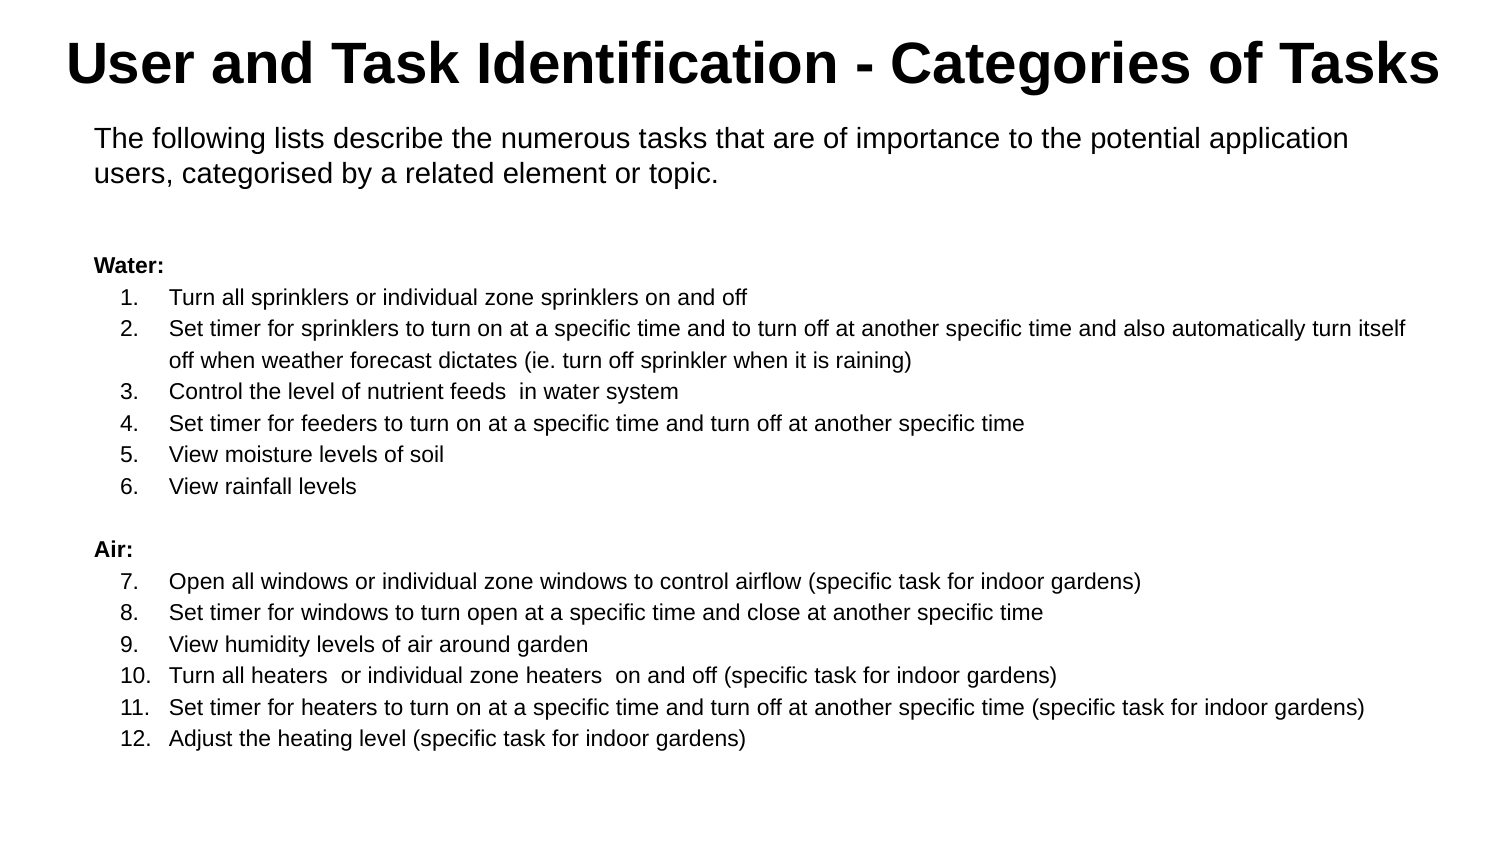

# User and Task Identification - Categories of Tasks
The following lists describe the numerous tasks that are of importance to the potential application users, categorised by a related element or topic.

Water:
Turn all sprinklers or individual zone sprinklers on and off
Set timer for sprinklers to turn on at a specific time and to turn off at another specific time and also automatically turn itself off when weather forecast dictates (ie. turn off sprinkler when it is raining)
Control the level of nutrient feeds  in water system
Set timer for feeders to turn on at a specific time and turn off at another specific time
View moisture levels of soil
View rainfall levels

Air:
Open all windows or individual zone windows to control airflow (specific task for indoor gardens)
Set timer for windows to turn open at a specific time and close at another specific time
View humidity levels of air around garden
Turn all heaters  or individual zone heaters  on and off (specific task for indoor gardens)
Set timer for heaters to turn on at a specific time and turn off at another specific time (specific task for indoor gardens)
Adjust the heating level (specific task for indoor gardens)